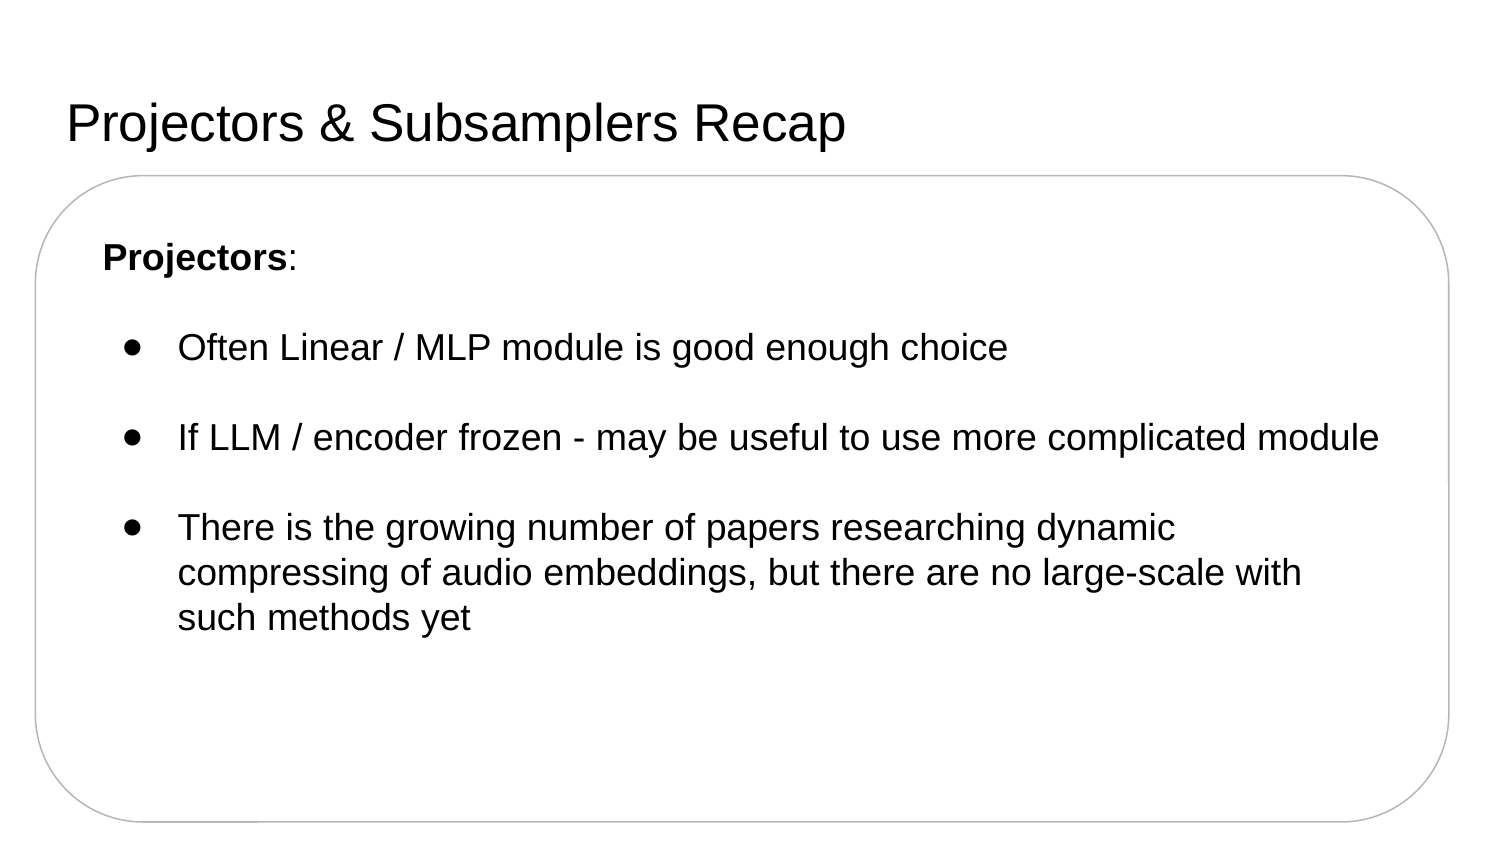

# Projectors & Subsamplers Recap

Projectors:

Often Linear / MLP module is good enough choice

If LLM / encoder frozen - may be useful to use more complicated module

There is the growing number of papers researching dynamic compressing of audio embeddings, but there are no large-scale with such methods yet